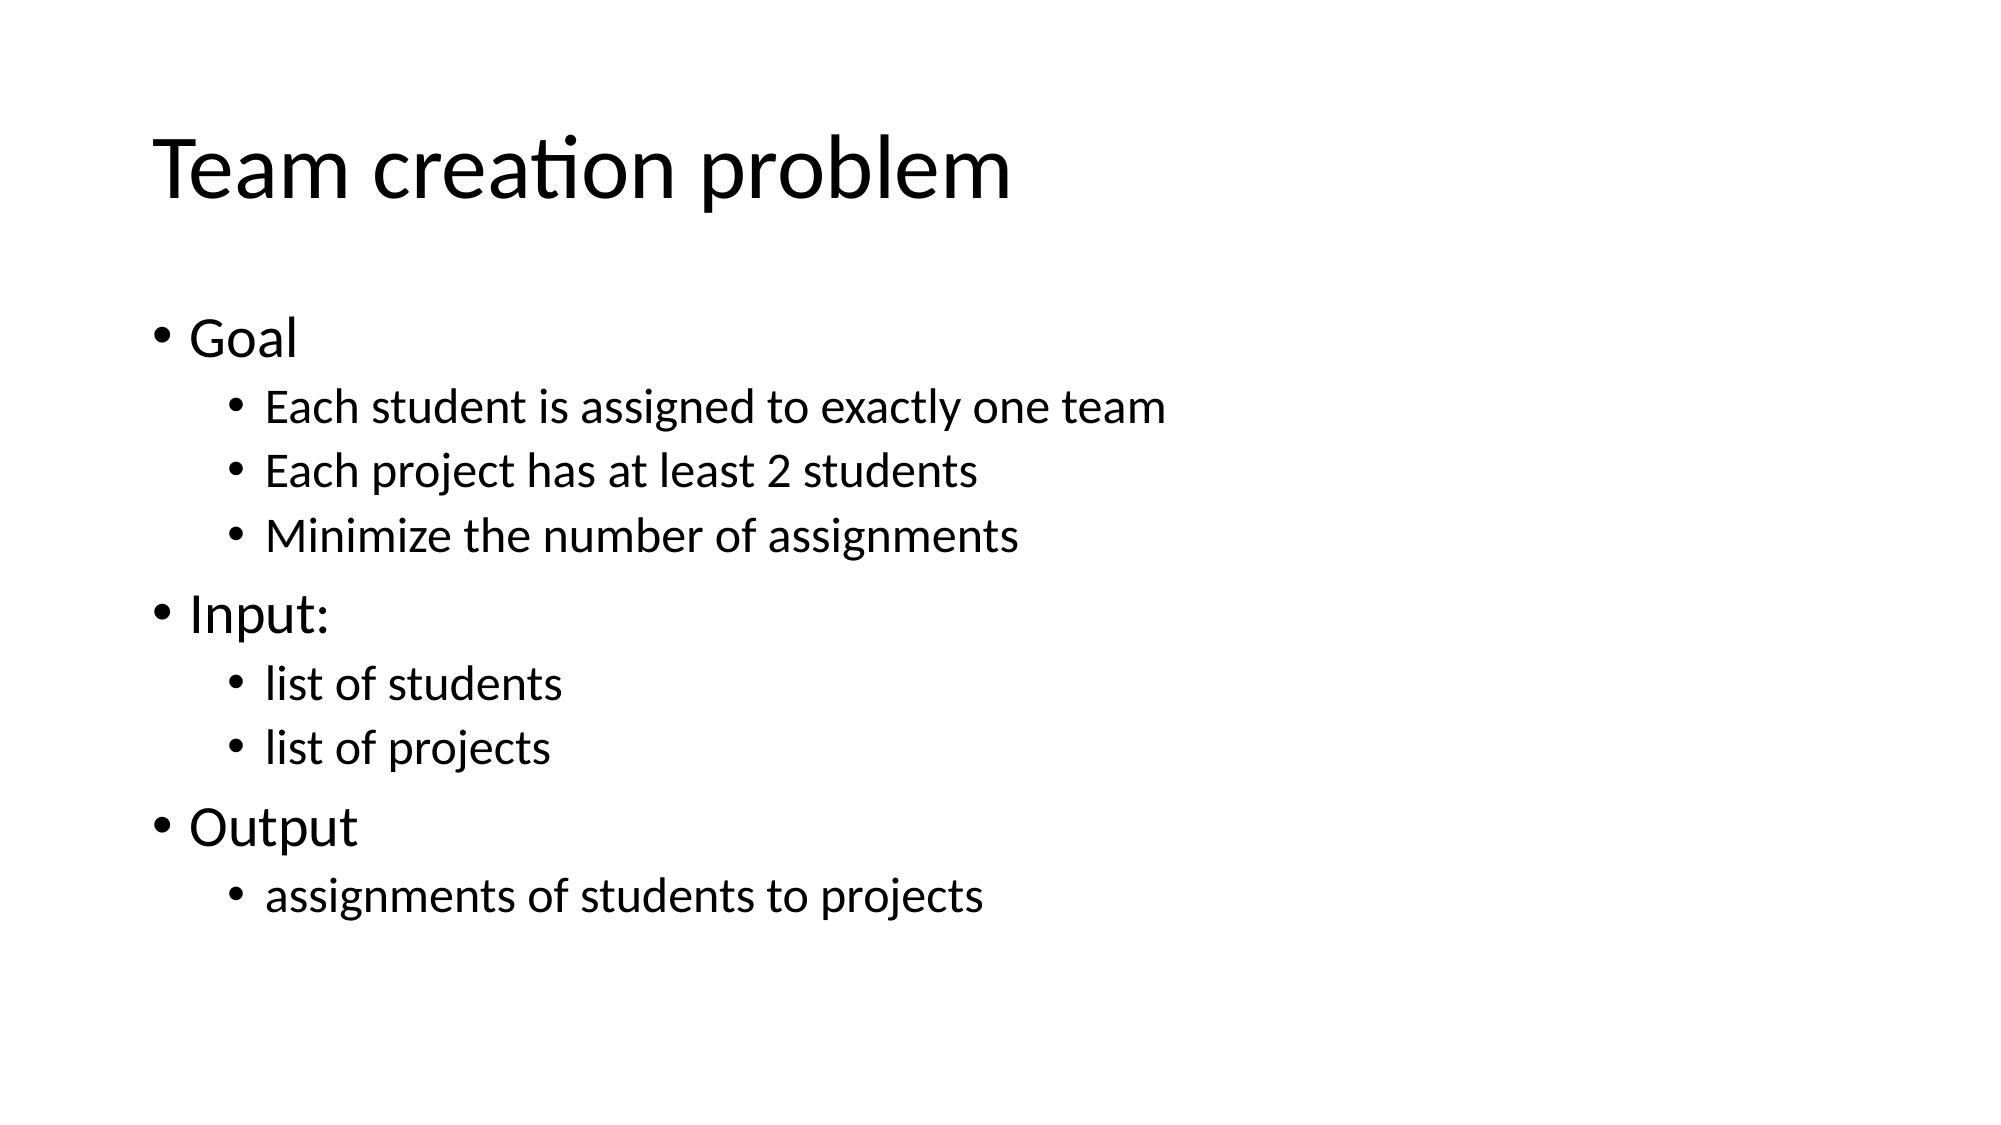

# Team creation problem
Goal
Each student is assigned to exactly one team
Each project has at least 2 students
Minimize the number of assignments
Input:
list of students
list of projects
Output
assignments of students to projects